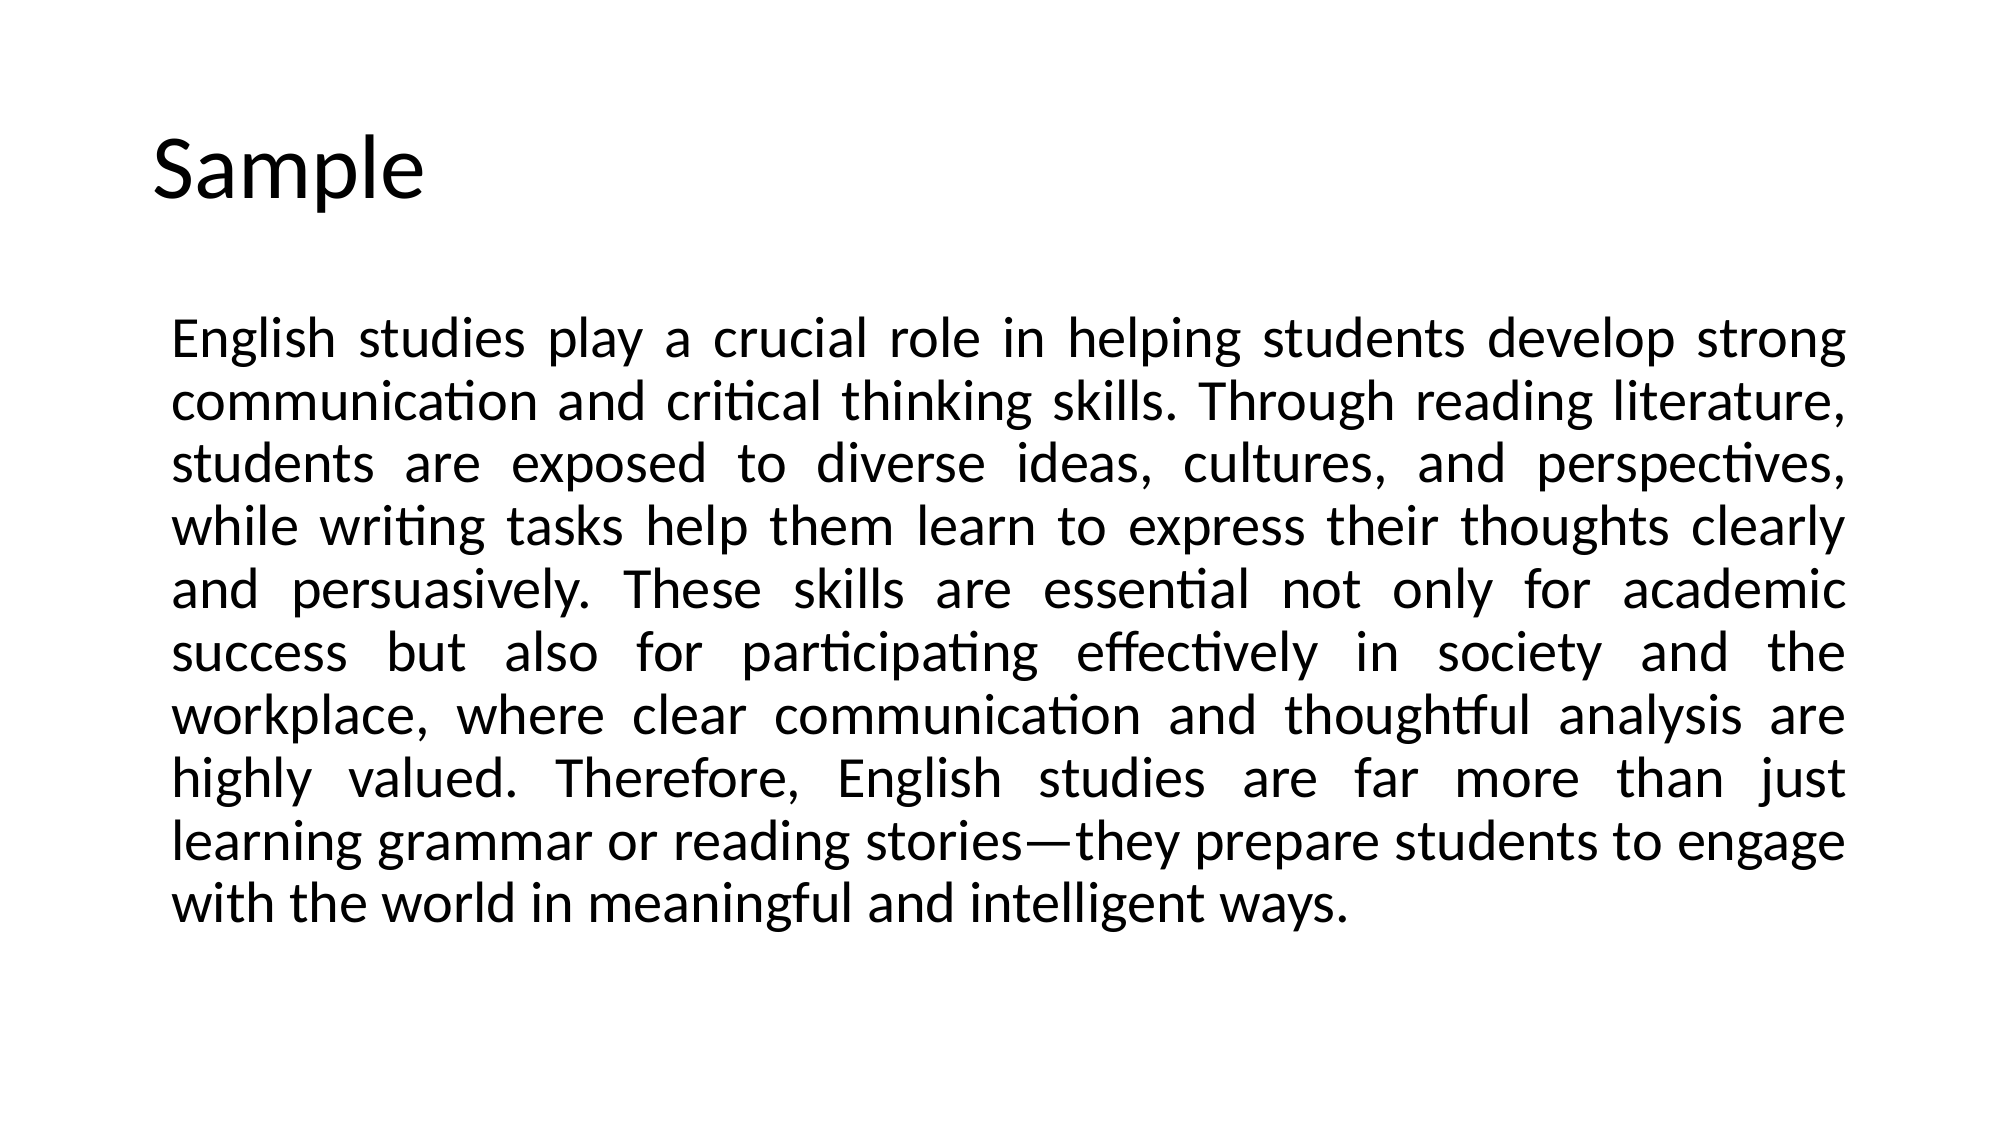

# Sample
English studies play a crucial role in helping students develop strong communication and critical thinking skills. Through reading literature, students are exposed to diverse ideas, cultures, and perspectives, while writing tasks help them learn to express their thoughts clearly and persuasively. These skills are essential not only for academic success but also for participating effectively in society and the workplace, where clear communication and thoughtful analysis are highly valued. Therefore, English studies are far more than just learning grammar or reading stories—they prepare students to engage with the world in meaningful and intelligent ways.